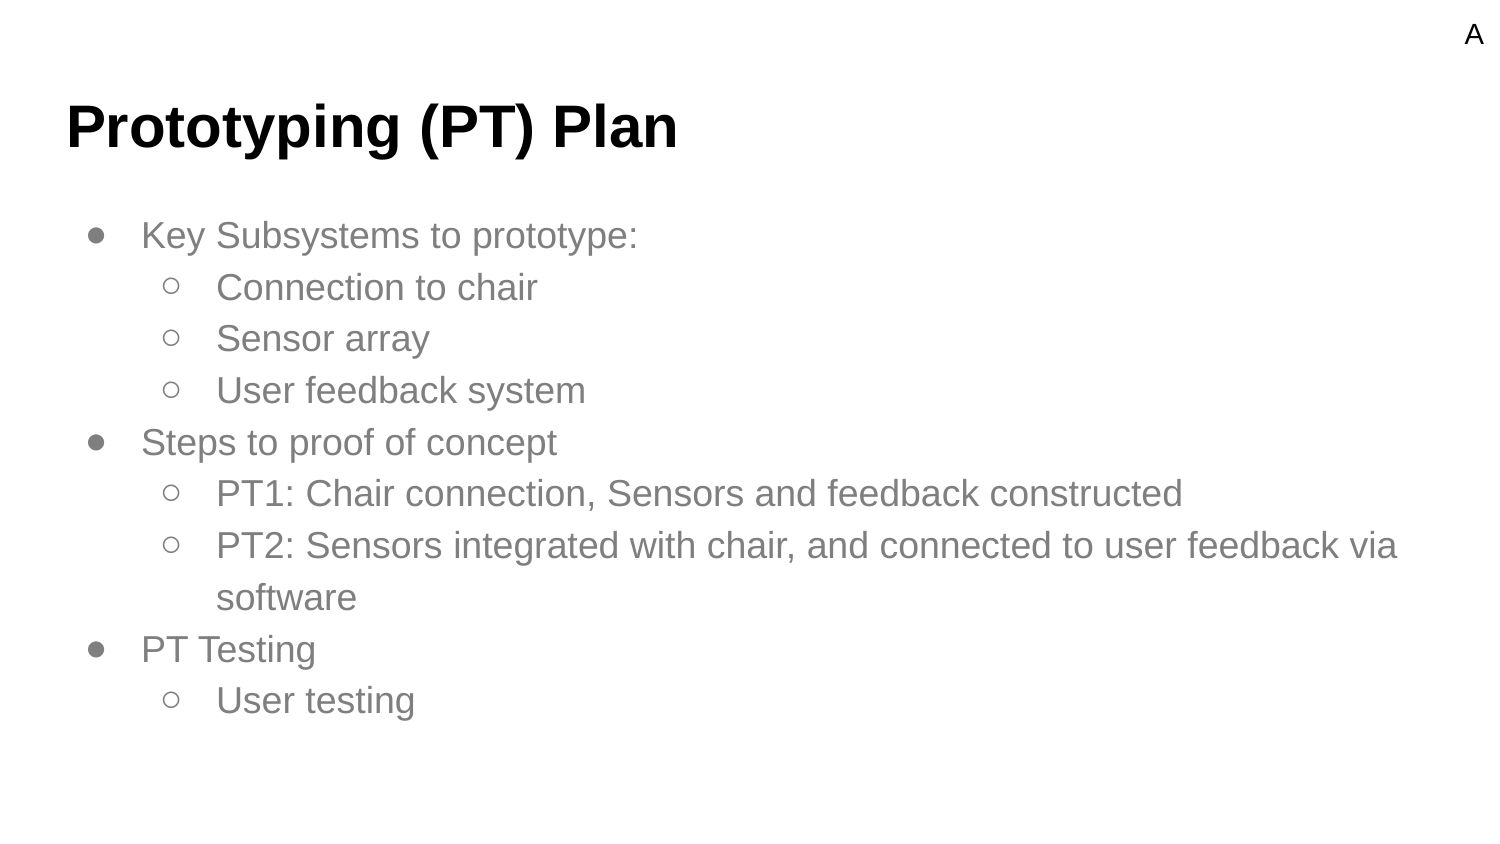

# Prototyping (PT) Plan
Key Subsystems to prototype:
Connection to chair
Sensor array
User feedback system
Steps to proof of concept
PT1: Chair connection, Sensors and feedback constructed
PT2: Sensors integrated with chair, and connected to user feedback via software
PT Testing
User testing